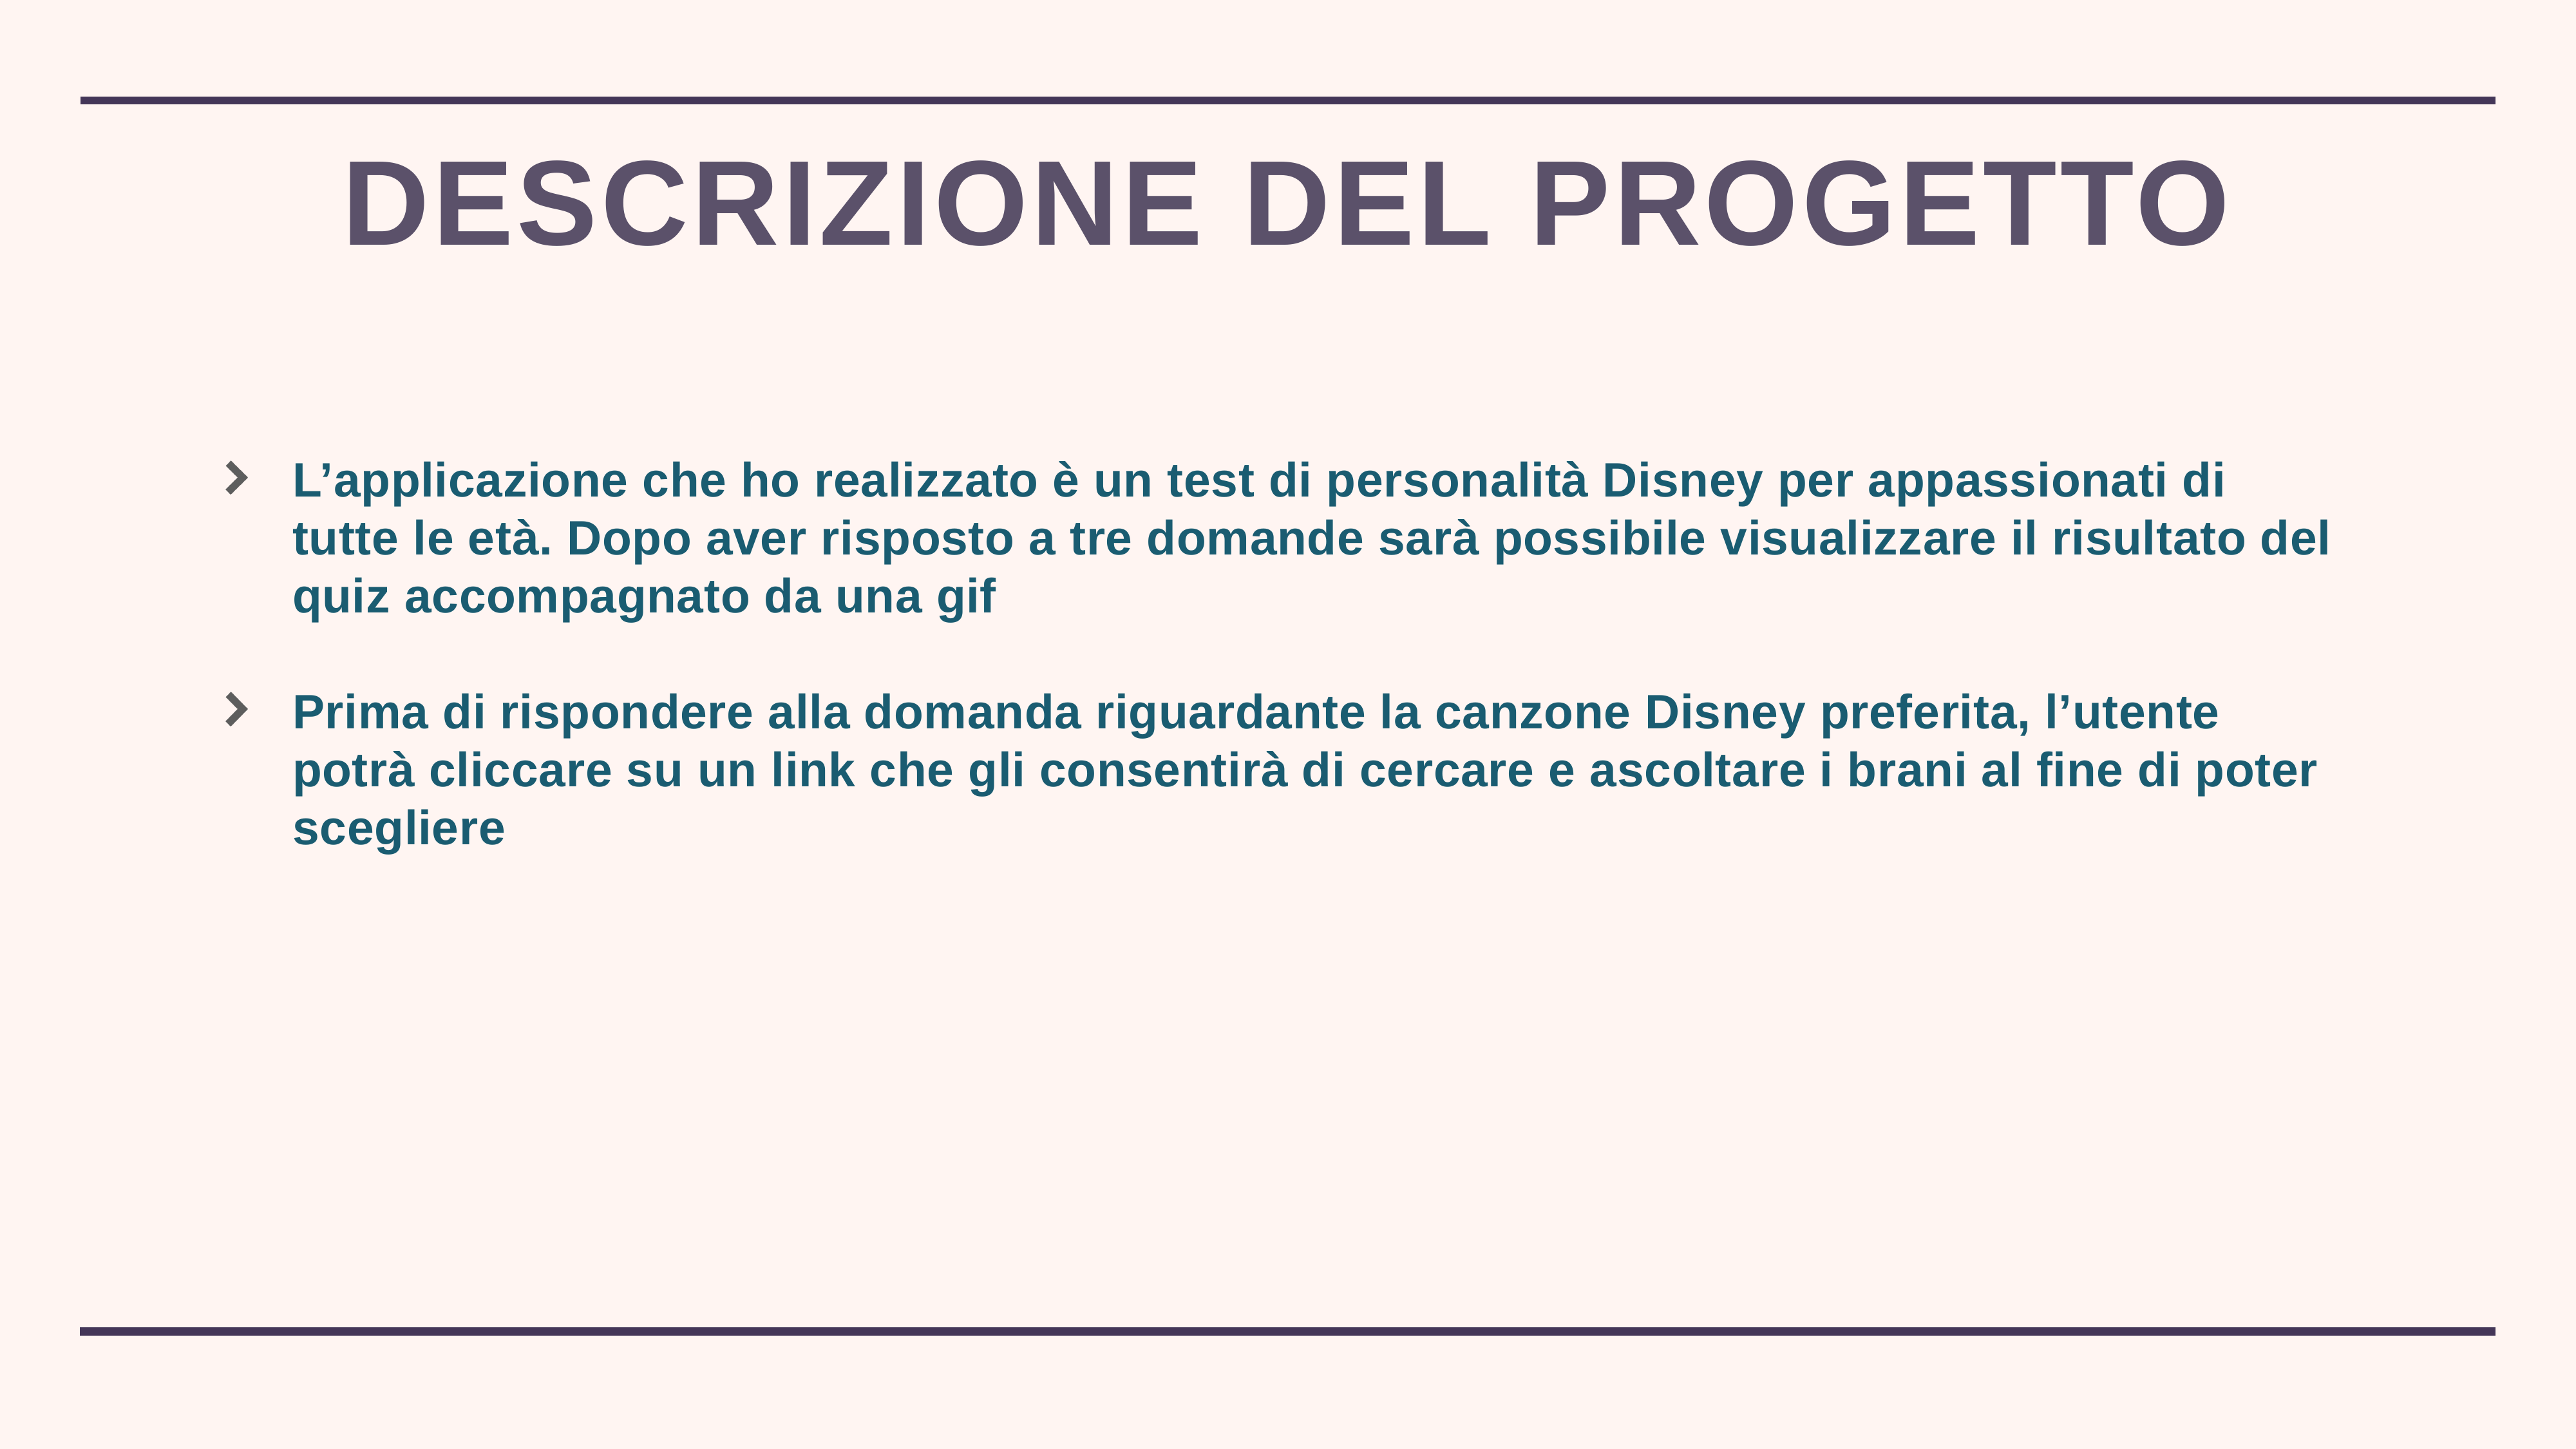

# Descrizione del progetto
L’applicazione che ho realizzato è un test di personalità Disney per appassionati di tutte le età. Dopo aver risposto a tre domande sarà possibile visualizzare il risultato del quiz accompagnato da una gif
Prima di rispondere alla domanda riguardante la canzone Disney preferita, l’utente potrà cliccare su un link che gli consentirà di cercare e ascoltare i brani al fine di poter scegliere